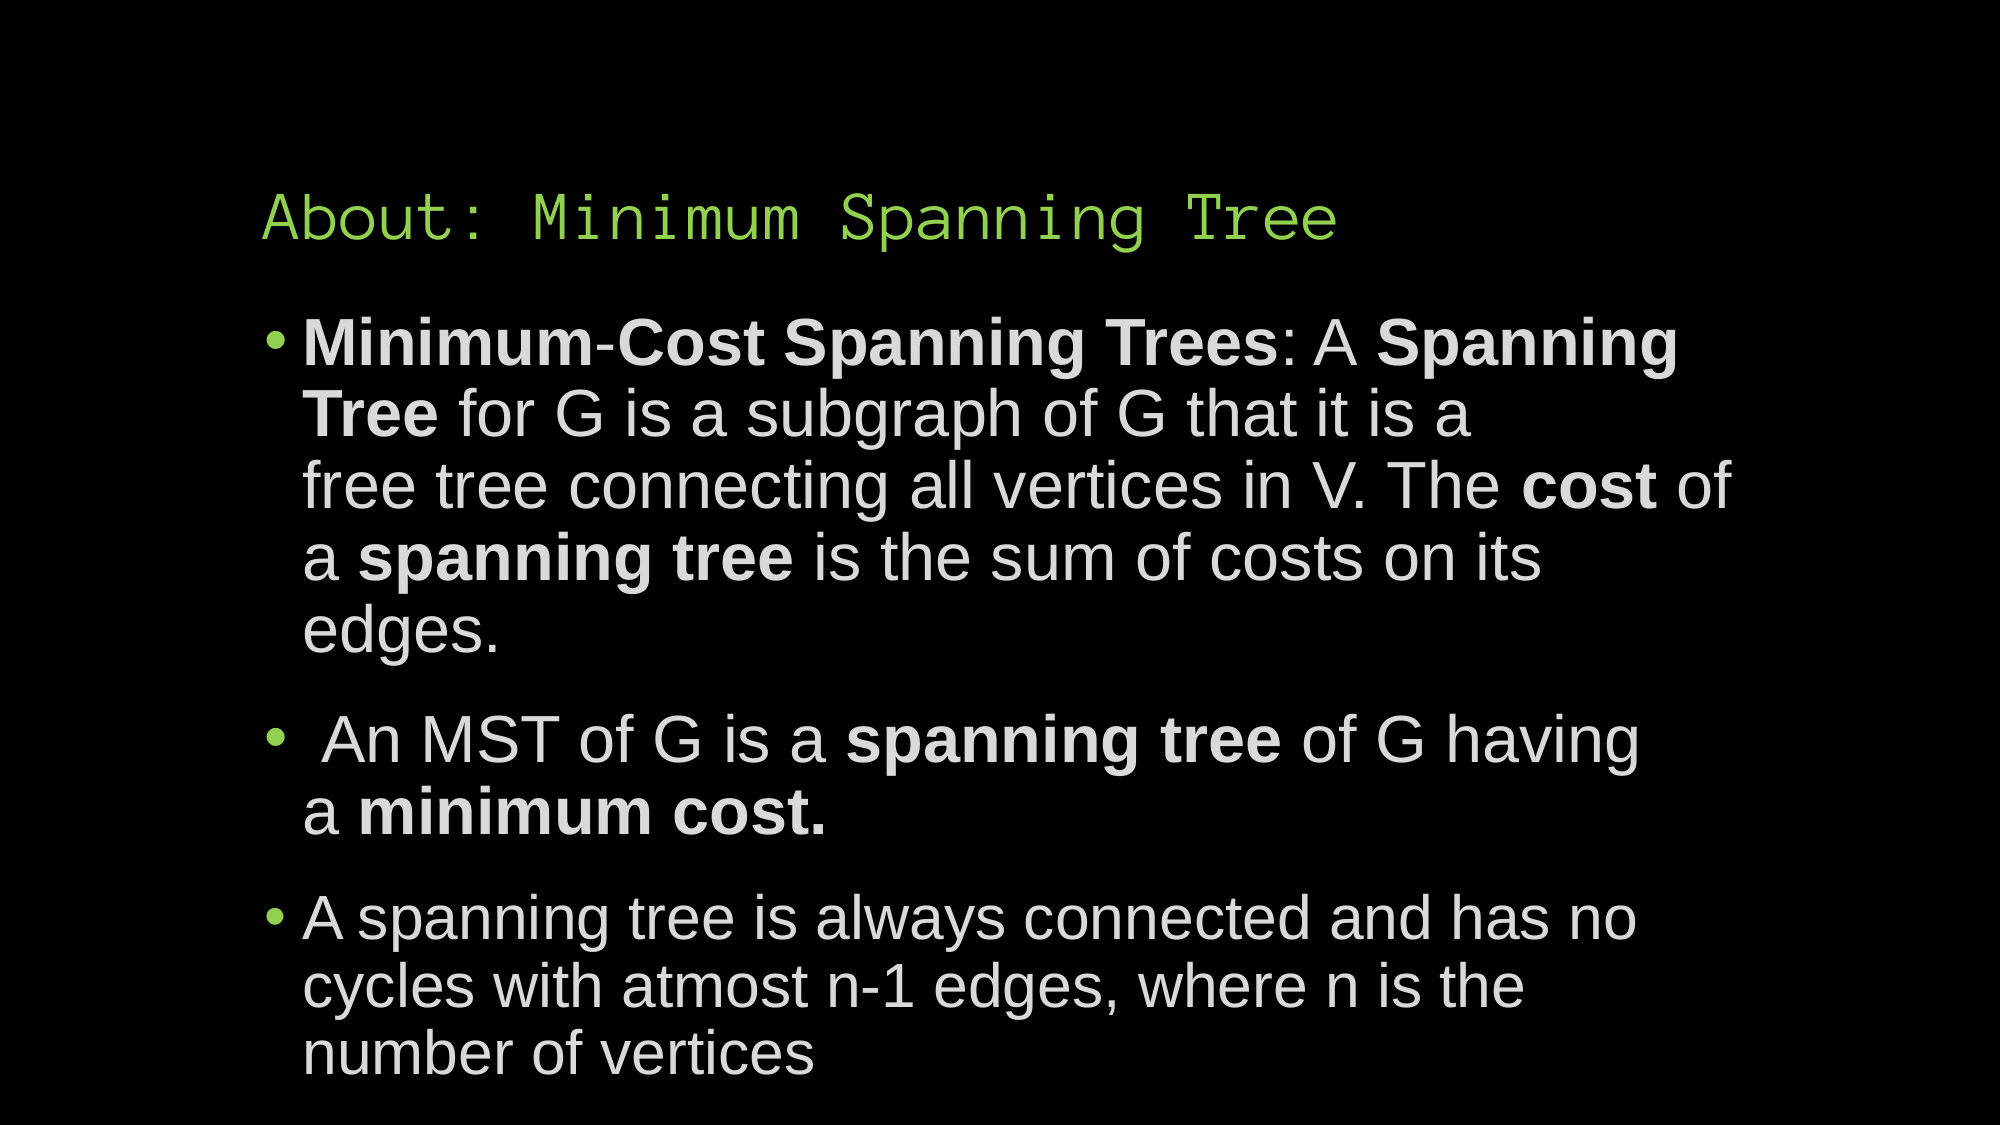

# About: Minimum Spanning Tree
Minimum-Cost Spanning Trees: A Spanning Tree for G is a subgraph of G that it is a free tree connecting all vertices in V. The cost of a spanning tree is the sum of costs on its edges.
 An MST of G is a spanning tree of G having a minimum cost.
A spanning tree is always connected and has no cycles with atmost n-1 edges, where n is the number of vertices